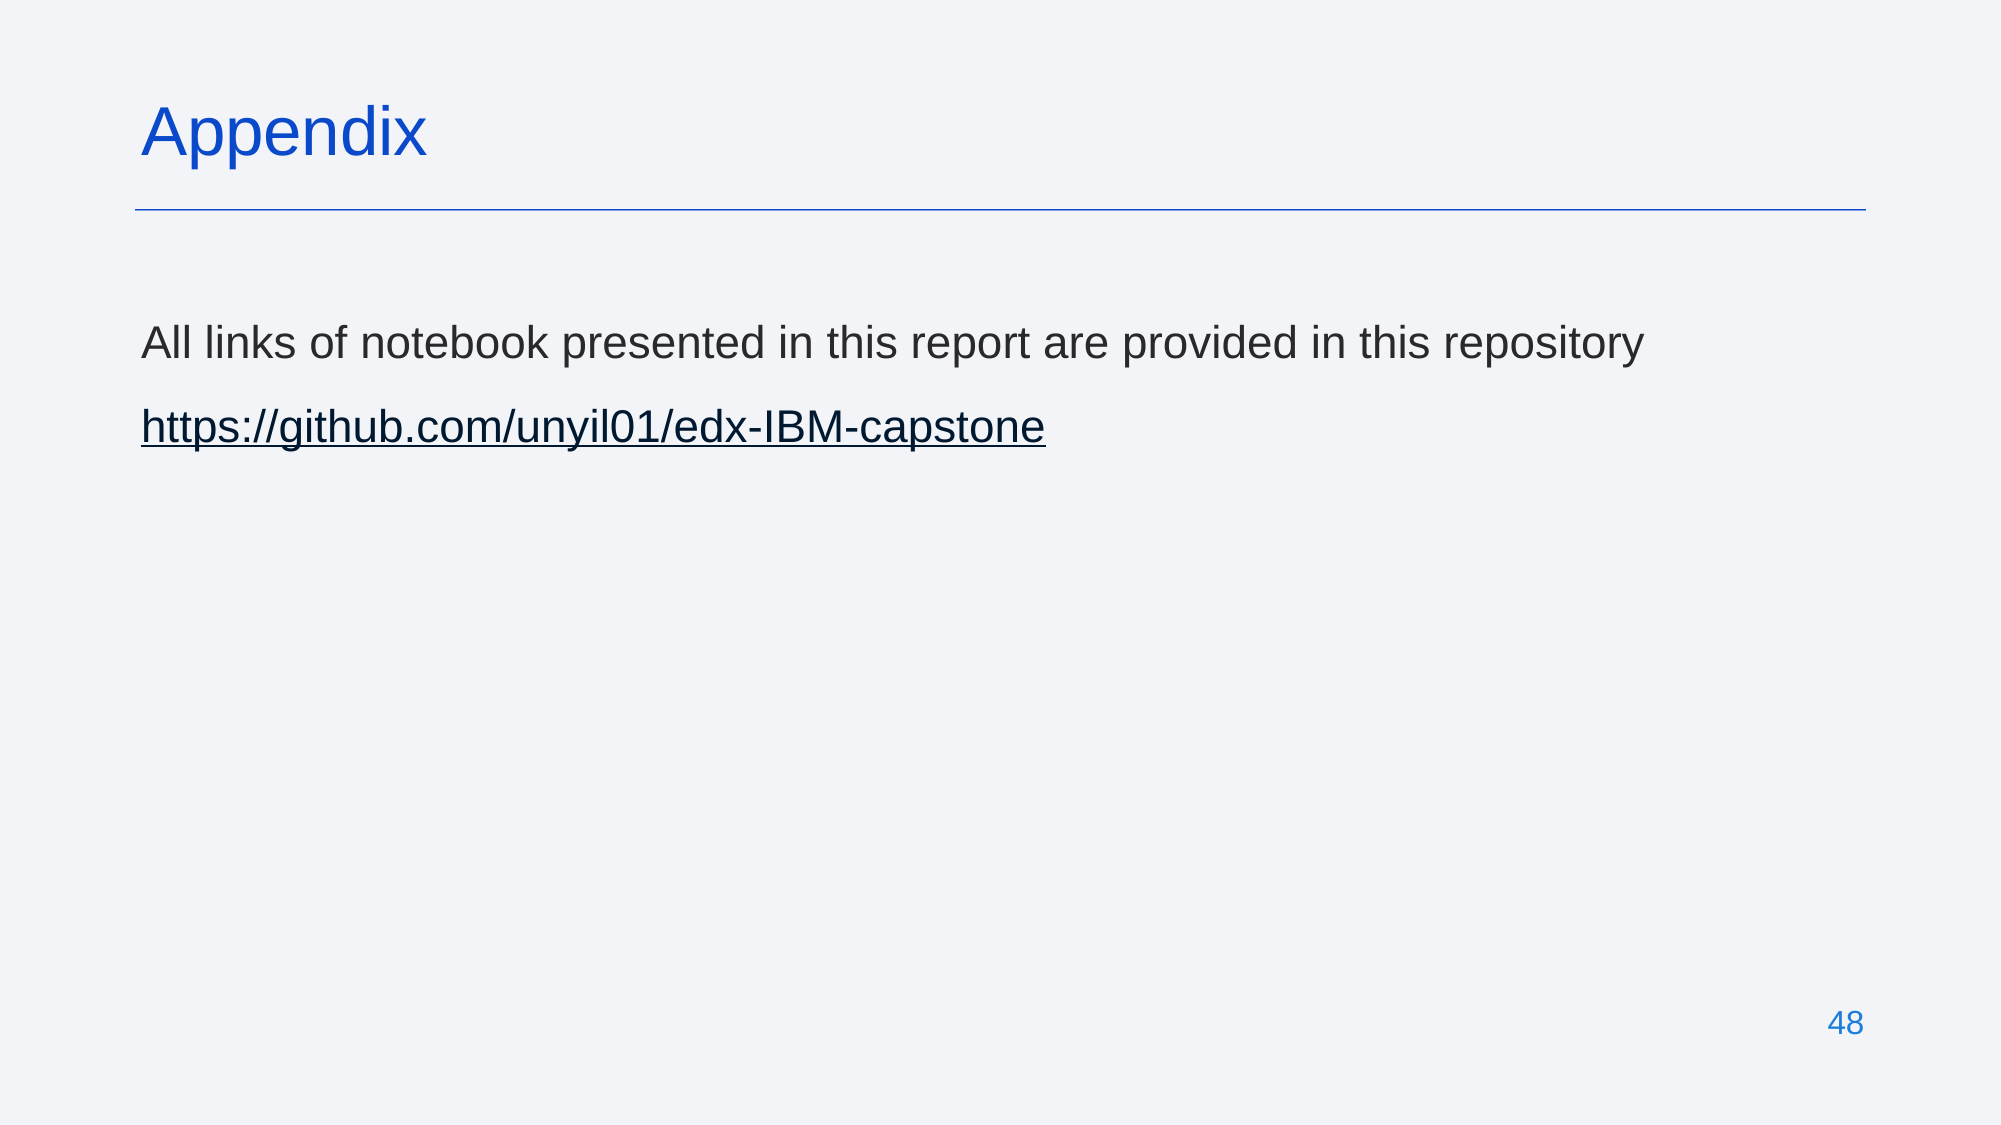

Appendix
All links of notebook presented in this report are provided in this repository
https://github.com/unyil01/edx-IBM-capstone

48